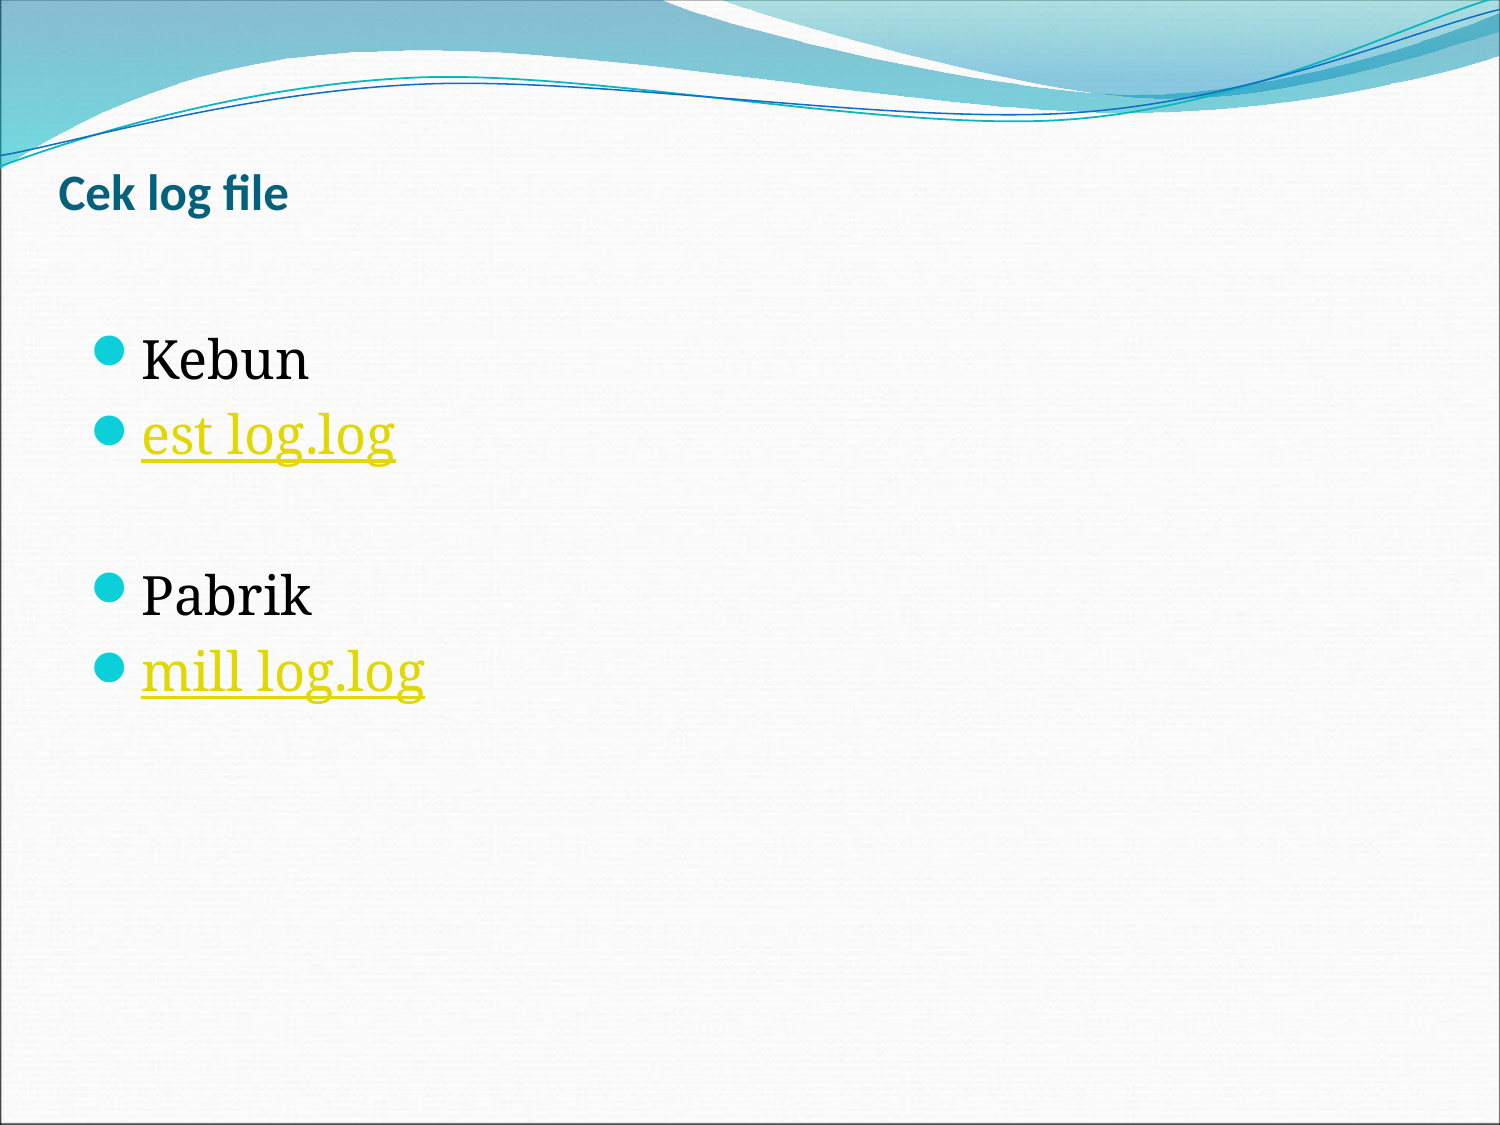

# Cek log file
Kebun
est log.log

Pabrik
mill log.log